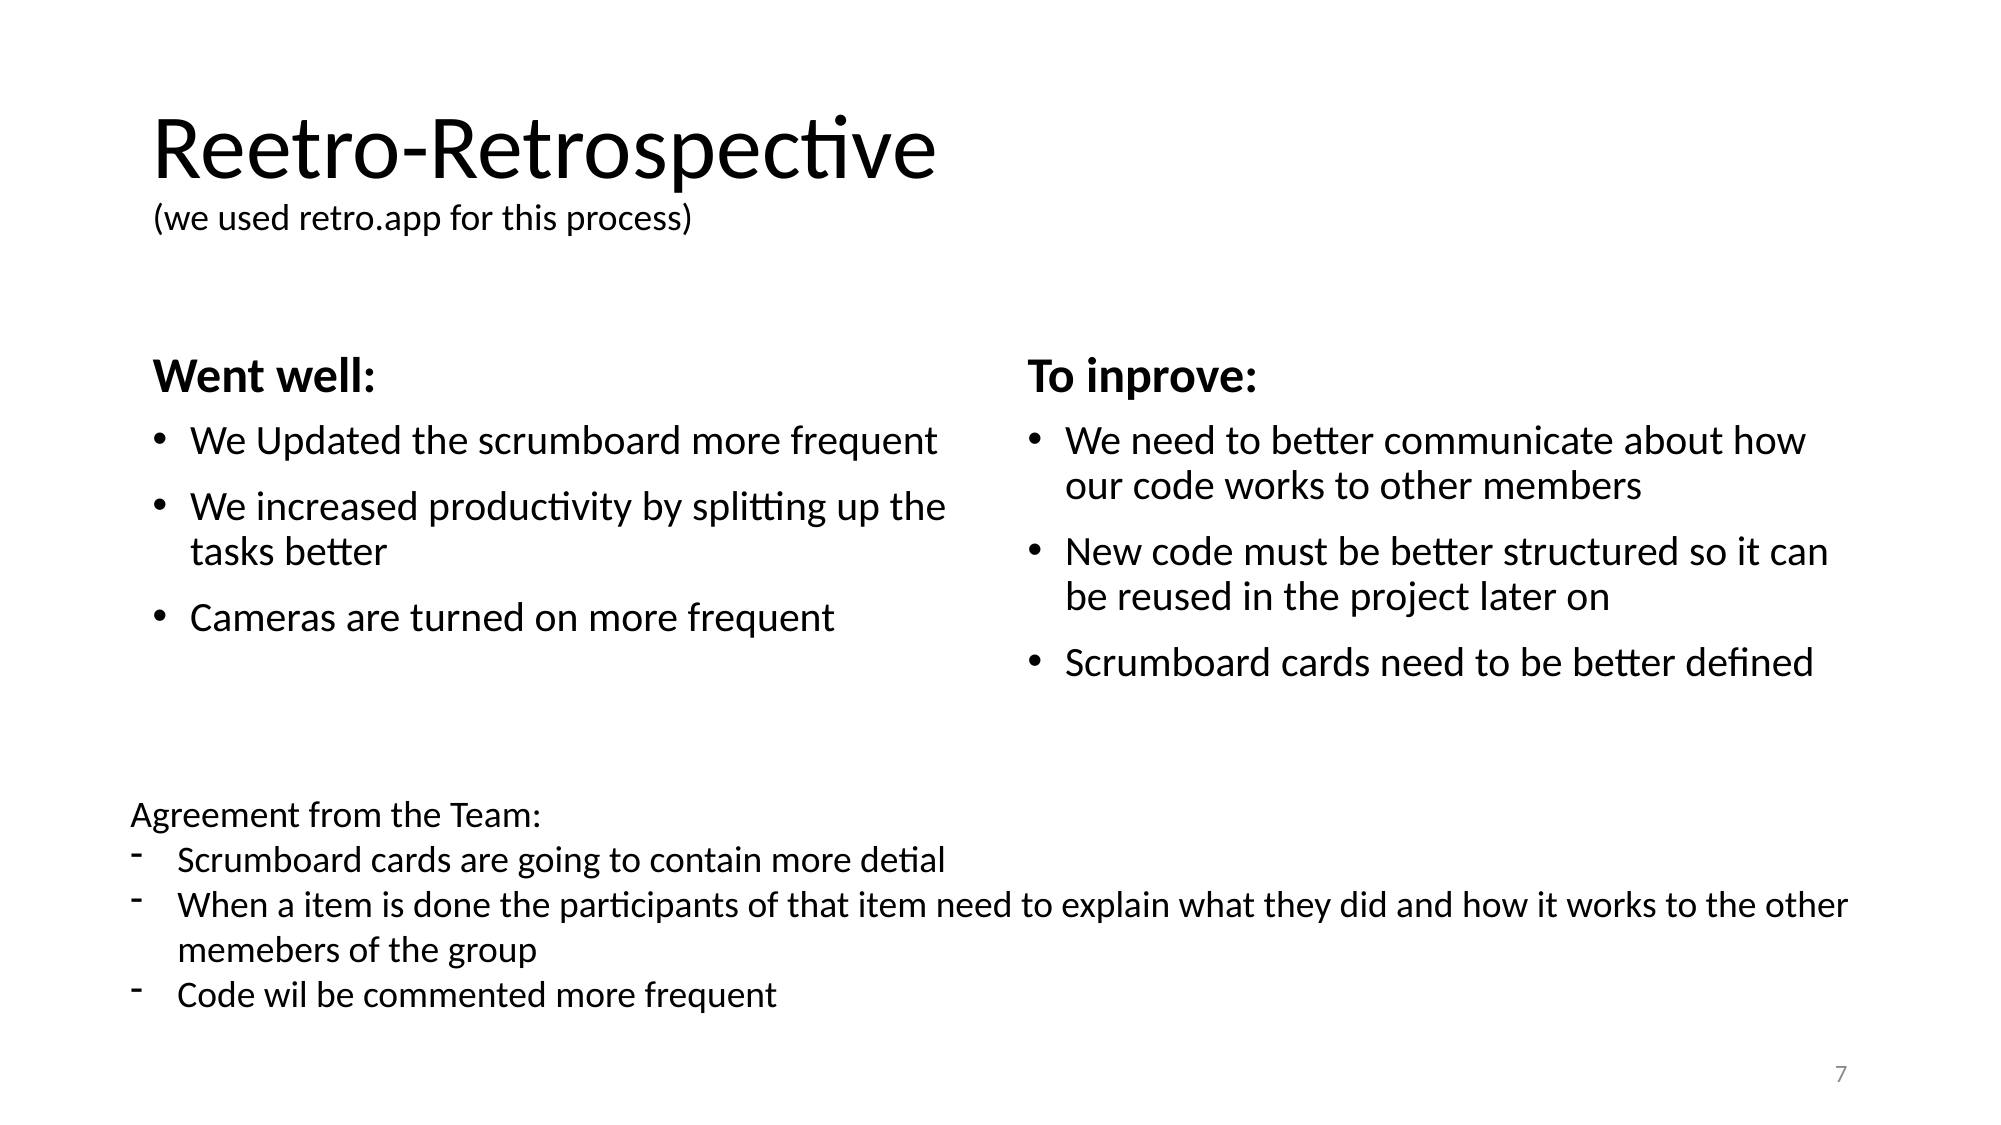

# Reetro-Retrospective (we used retro.app for this process)
Went well:
To inprove:
We Updated the scrumboard more frequent
We increased productivity by splitting up the tasks better
Cameras are turned on more frequent
We need to better communicate about how our code works to other members
New code must be better structured so it can be reused in the project later on
Scrumboard cards need to be better defined
Agreement from the Team:
Scrumboard cards are going to contain more detial
When a item is done the participants of that item need to explain what they did and how it works to the other memebers of the group
Code wil be commented more frequent

7